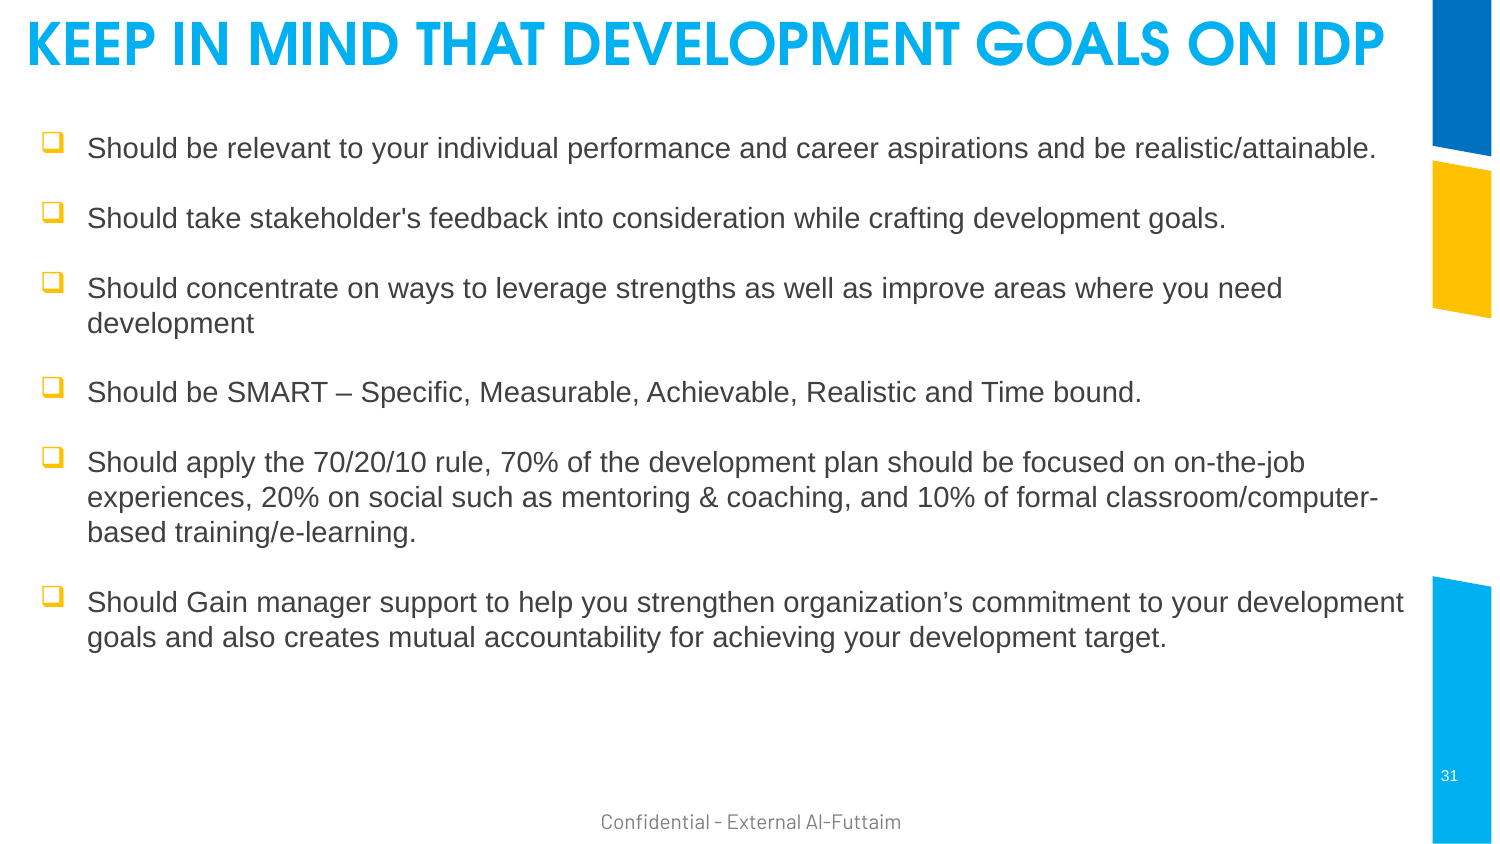

KEEP IN MIND that Development GOALS on IDP
Should be relevant to your individual performance and career aspirations and be realistic/attainable.

Should take stakeholder's feedback into consideration while crafting development goals.

Should concentrate on ways to leverage strengths as well as improve areas where you need development

Should be SMART – Specific, Measurable, Achievable, Realistic and Time bound.

Should apply the 70/20/10 rule, 70% of the development plan should be focused on on-the-job experiences, 20% on social such as mentoring & coaching, and 10% of formal classroom/computer-based training/e-learning.

Should Gain manager support to help you strengthen organization’s commitment to your development goals and also creates mutual accountability for achieving your development target.

31